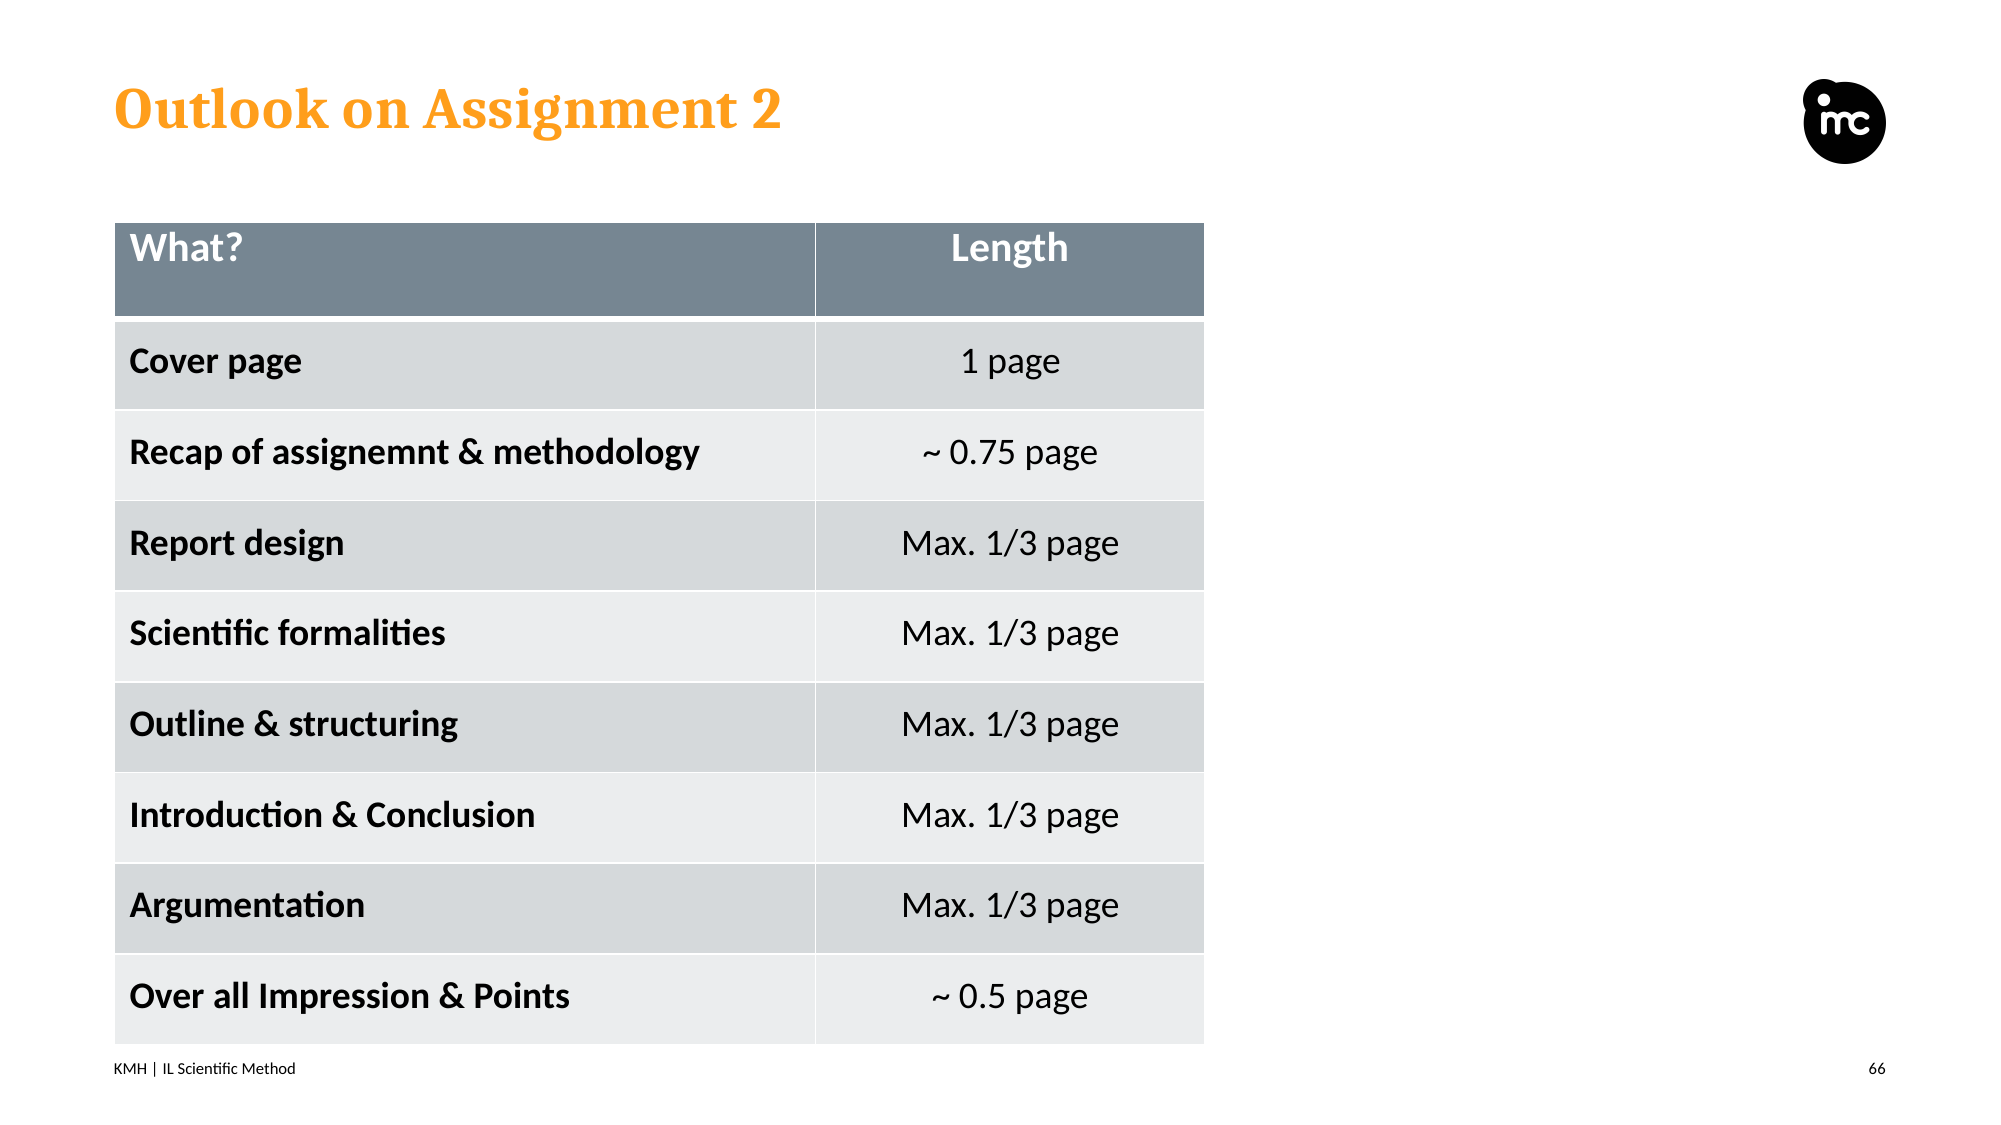

# Outlook on Assignment 2
| What? | Length |
| --- | --- |
| Cover page | 1 page |
| Recap of assignemnt & methodology | ~ 0.75 page |
| Report design | Max. 1/3 page |
| Scientific formalities | Max. 1/3 page |
| Outline & structuring | Max. 1/3 page |
| Introduction & Conclusion | Max. 1/3 page |
| Argumentation | Max. 1/3 page |
| Over all Impression & Points | ~ 0.5 page |
KMH | IL Scientific Method

66